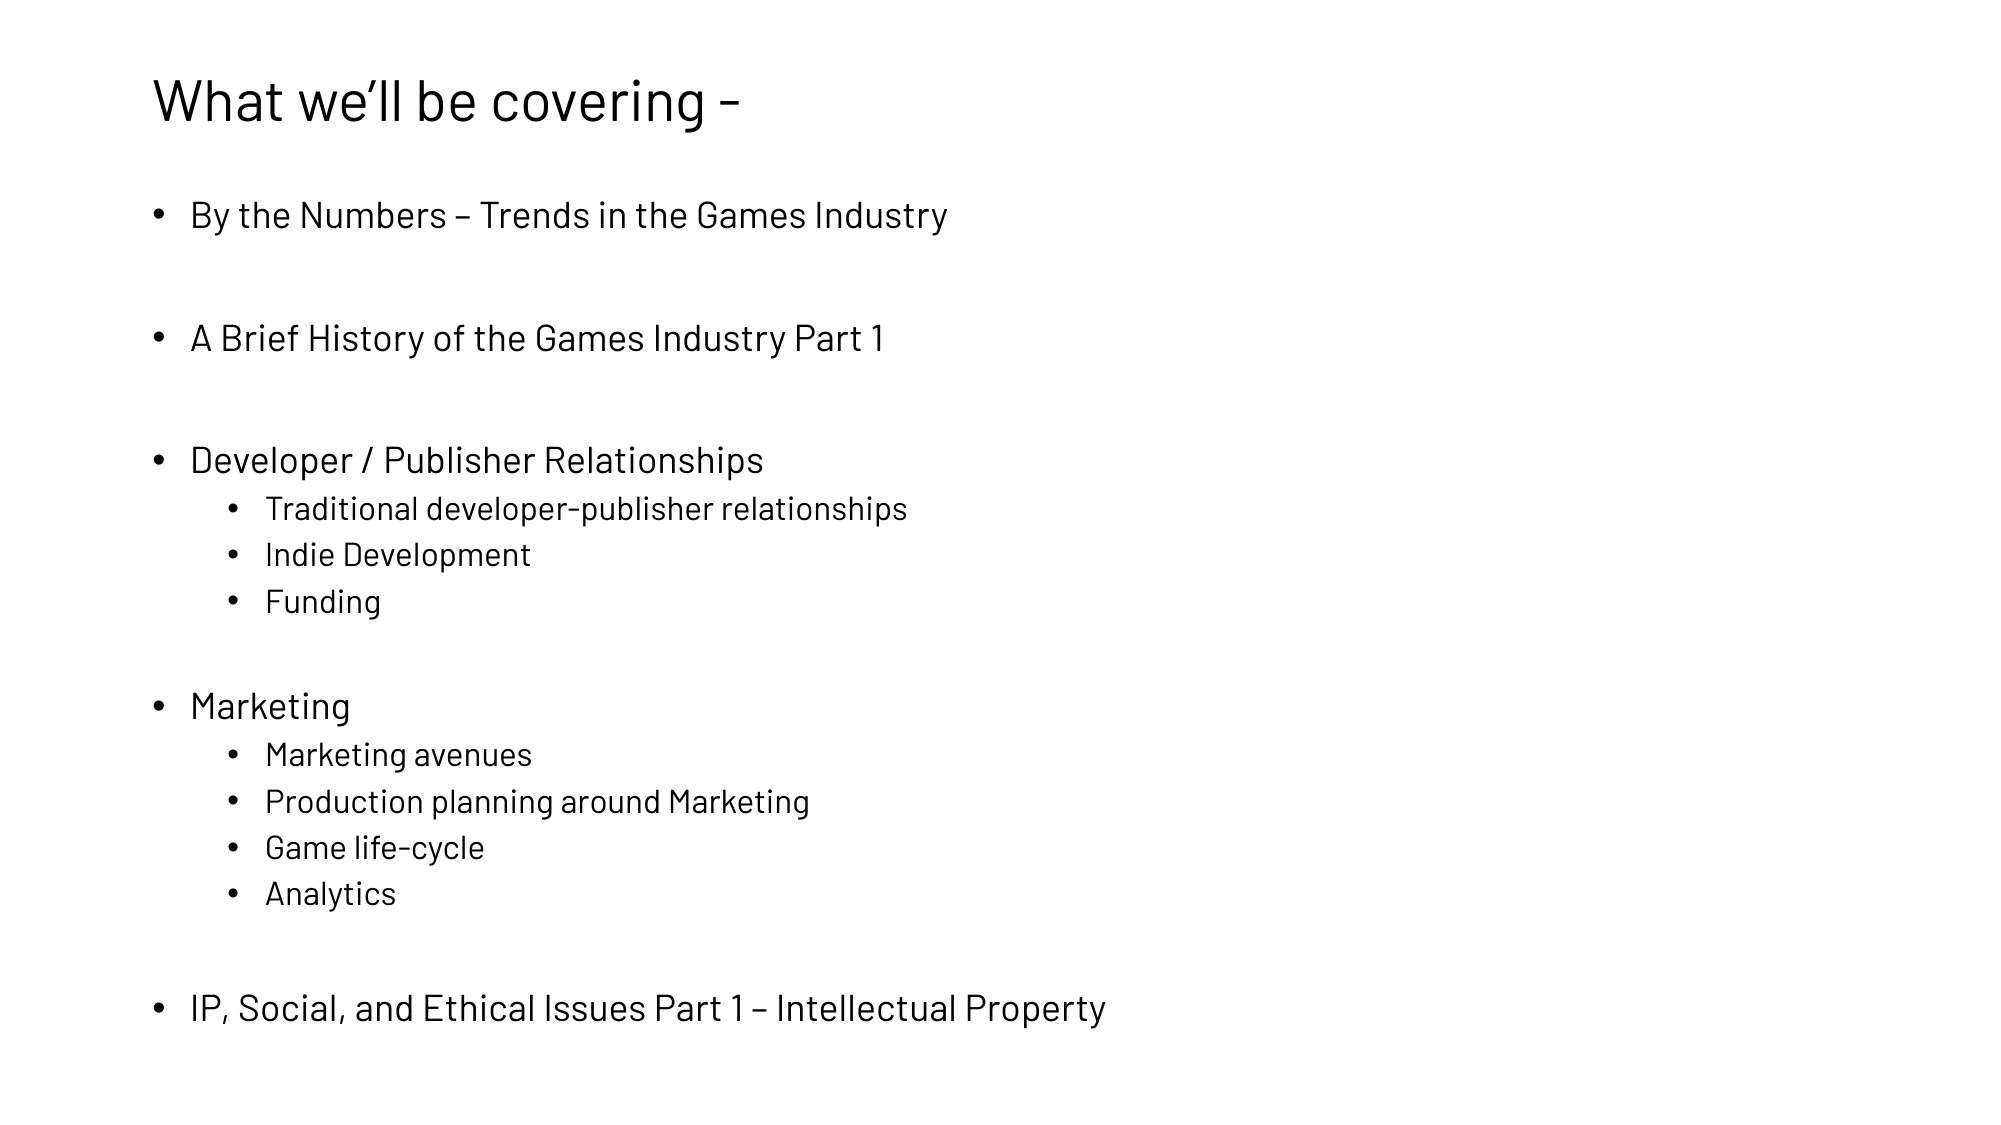

# What we’ll be covering -
By the Numbers – Trends in the Games Industry

A Brief History of the Games Industry Part 1

Developer / Publisher Relationships
Traditional developer-publisher relationships
Indie Development
Funding

Marketing
Marketing avenues
Production planning around Marketing
Game life-cycle
Analytics

IP, Social, and Ethical Issues Part 1 – Intellectual Property